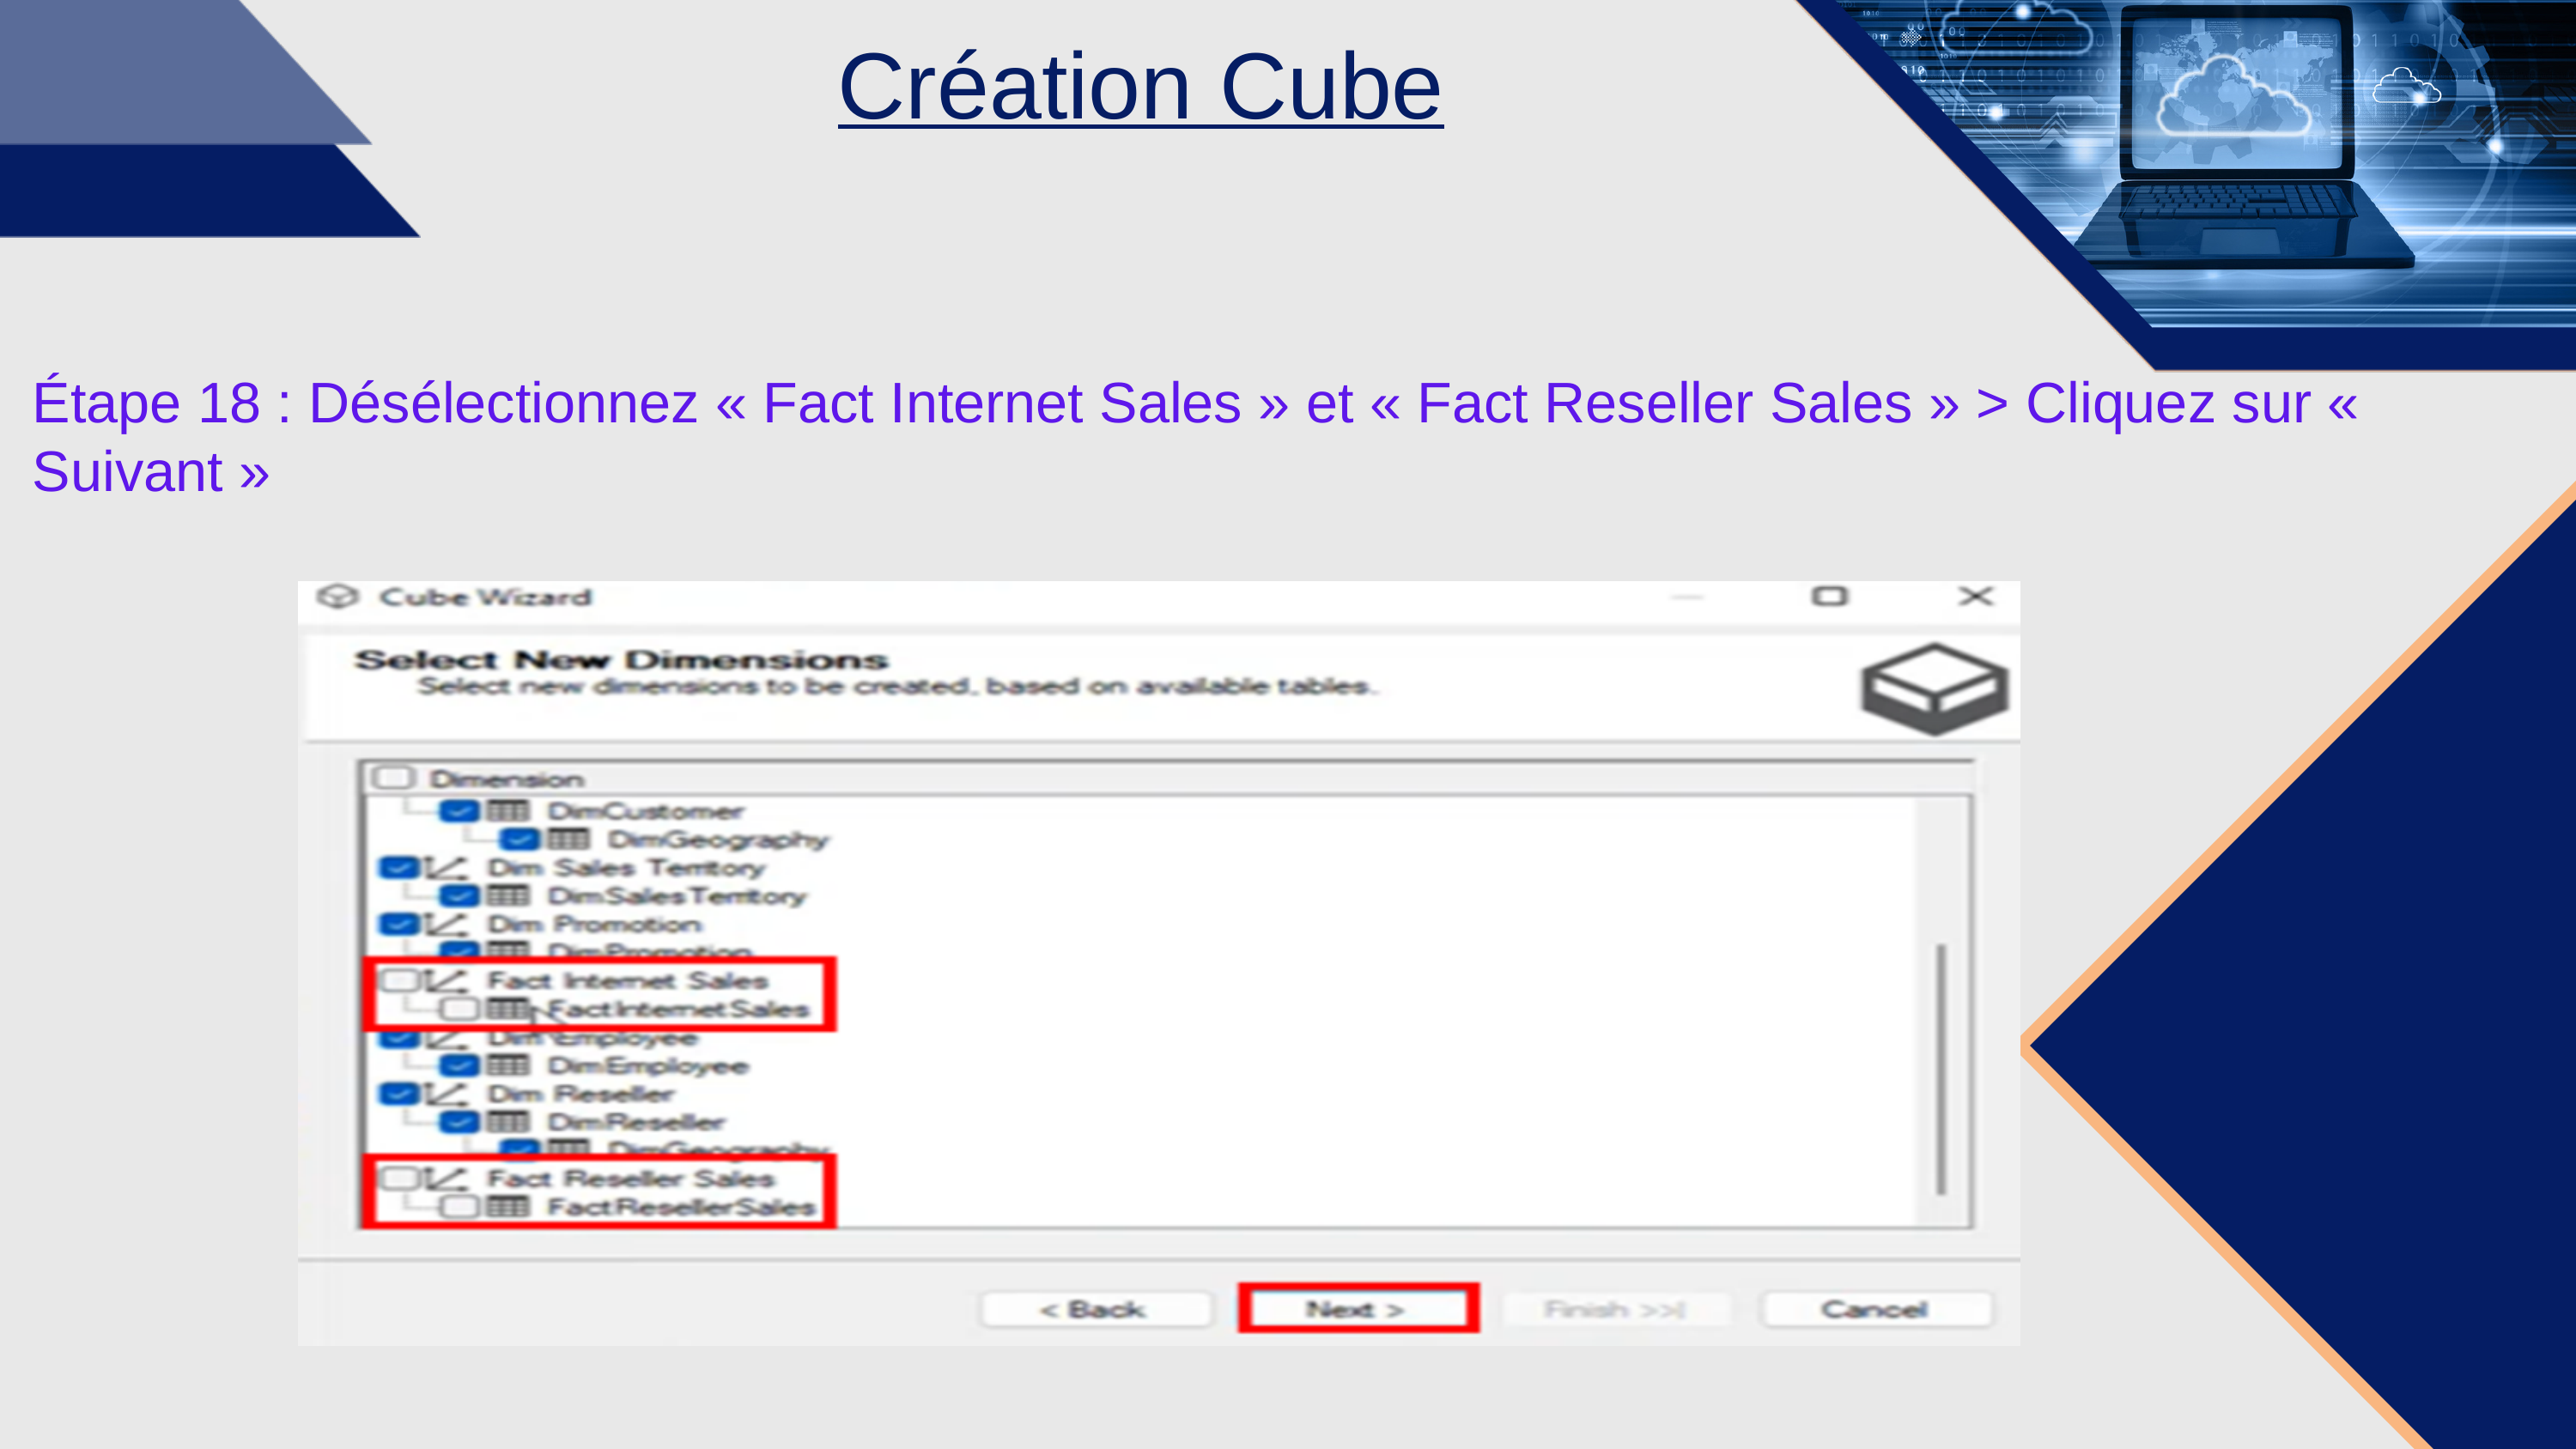

Création Cube
Étape 18 : Désélectionnez « Fact Internet Sales » et « Fact Reseller Sales » > Cliquez sur « Suivant »